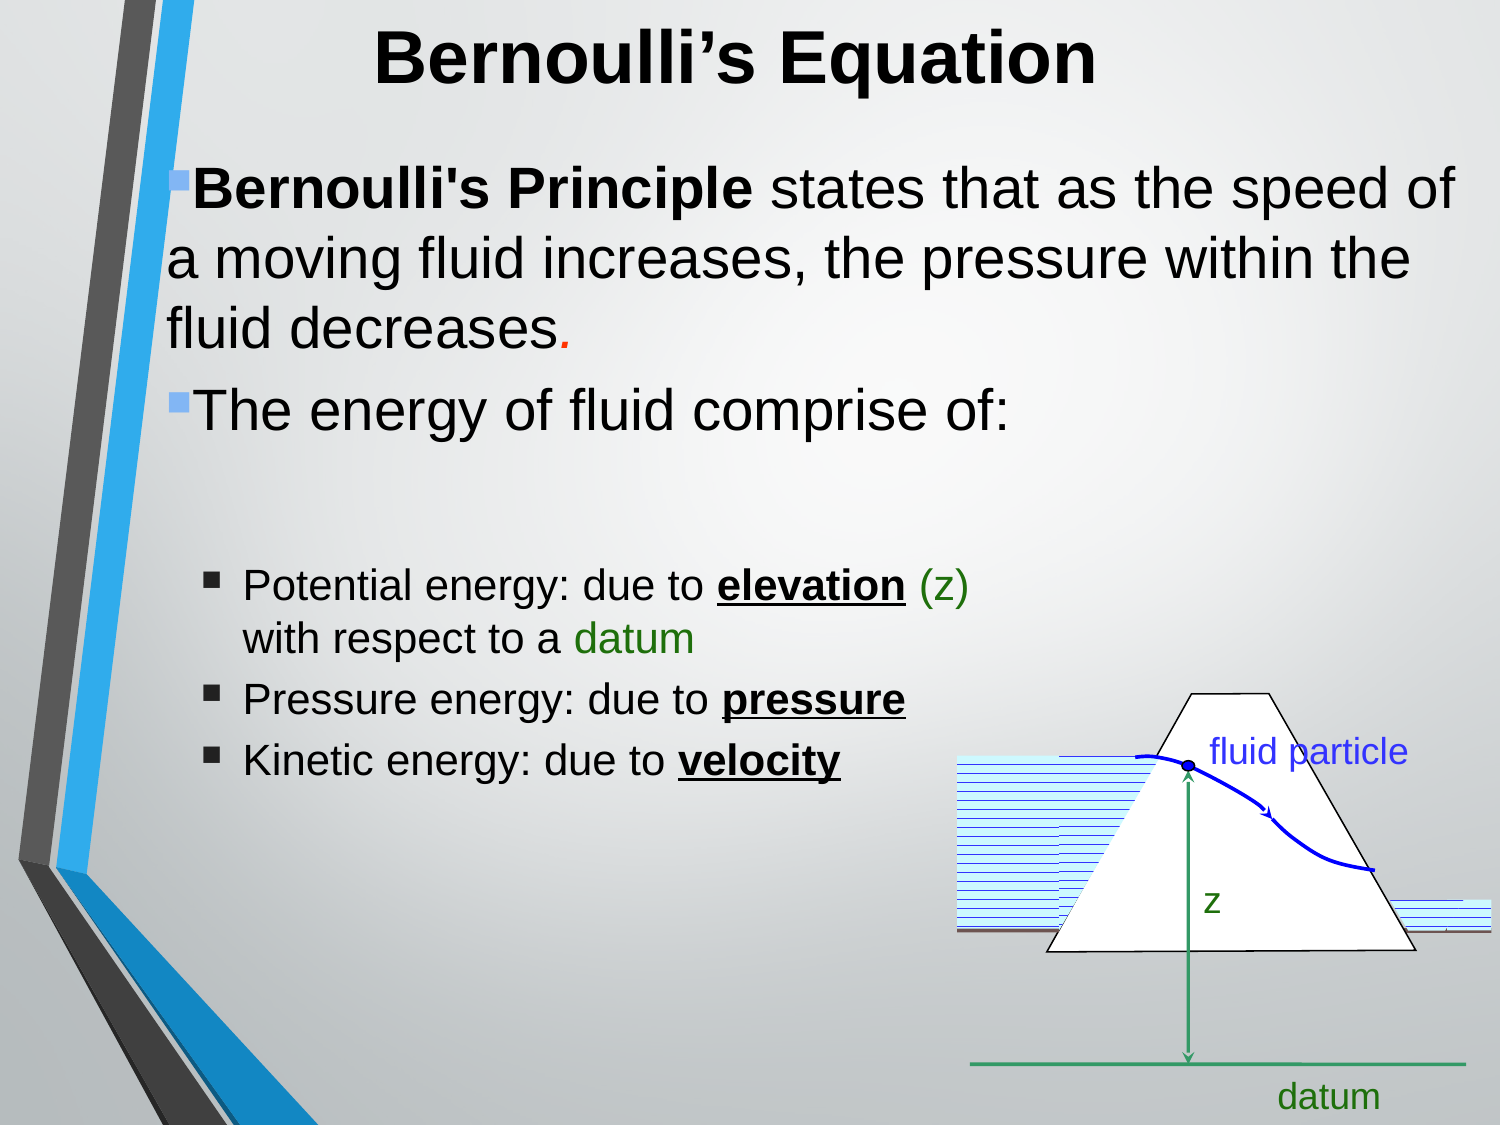

# Bernoulli’s Equation
Bernoulli's Principle states that as the speed of a moving fluid increases, the pressure within the fluid decreases.
The energy of fluid comprise of:

Potential energy: due to elevation (z) with respect to a datum
Pressure energy: due to pressure
Kinetic energy: due to velocity

fluid particle

z

datum